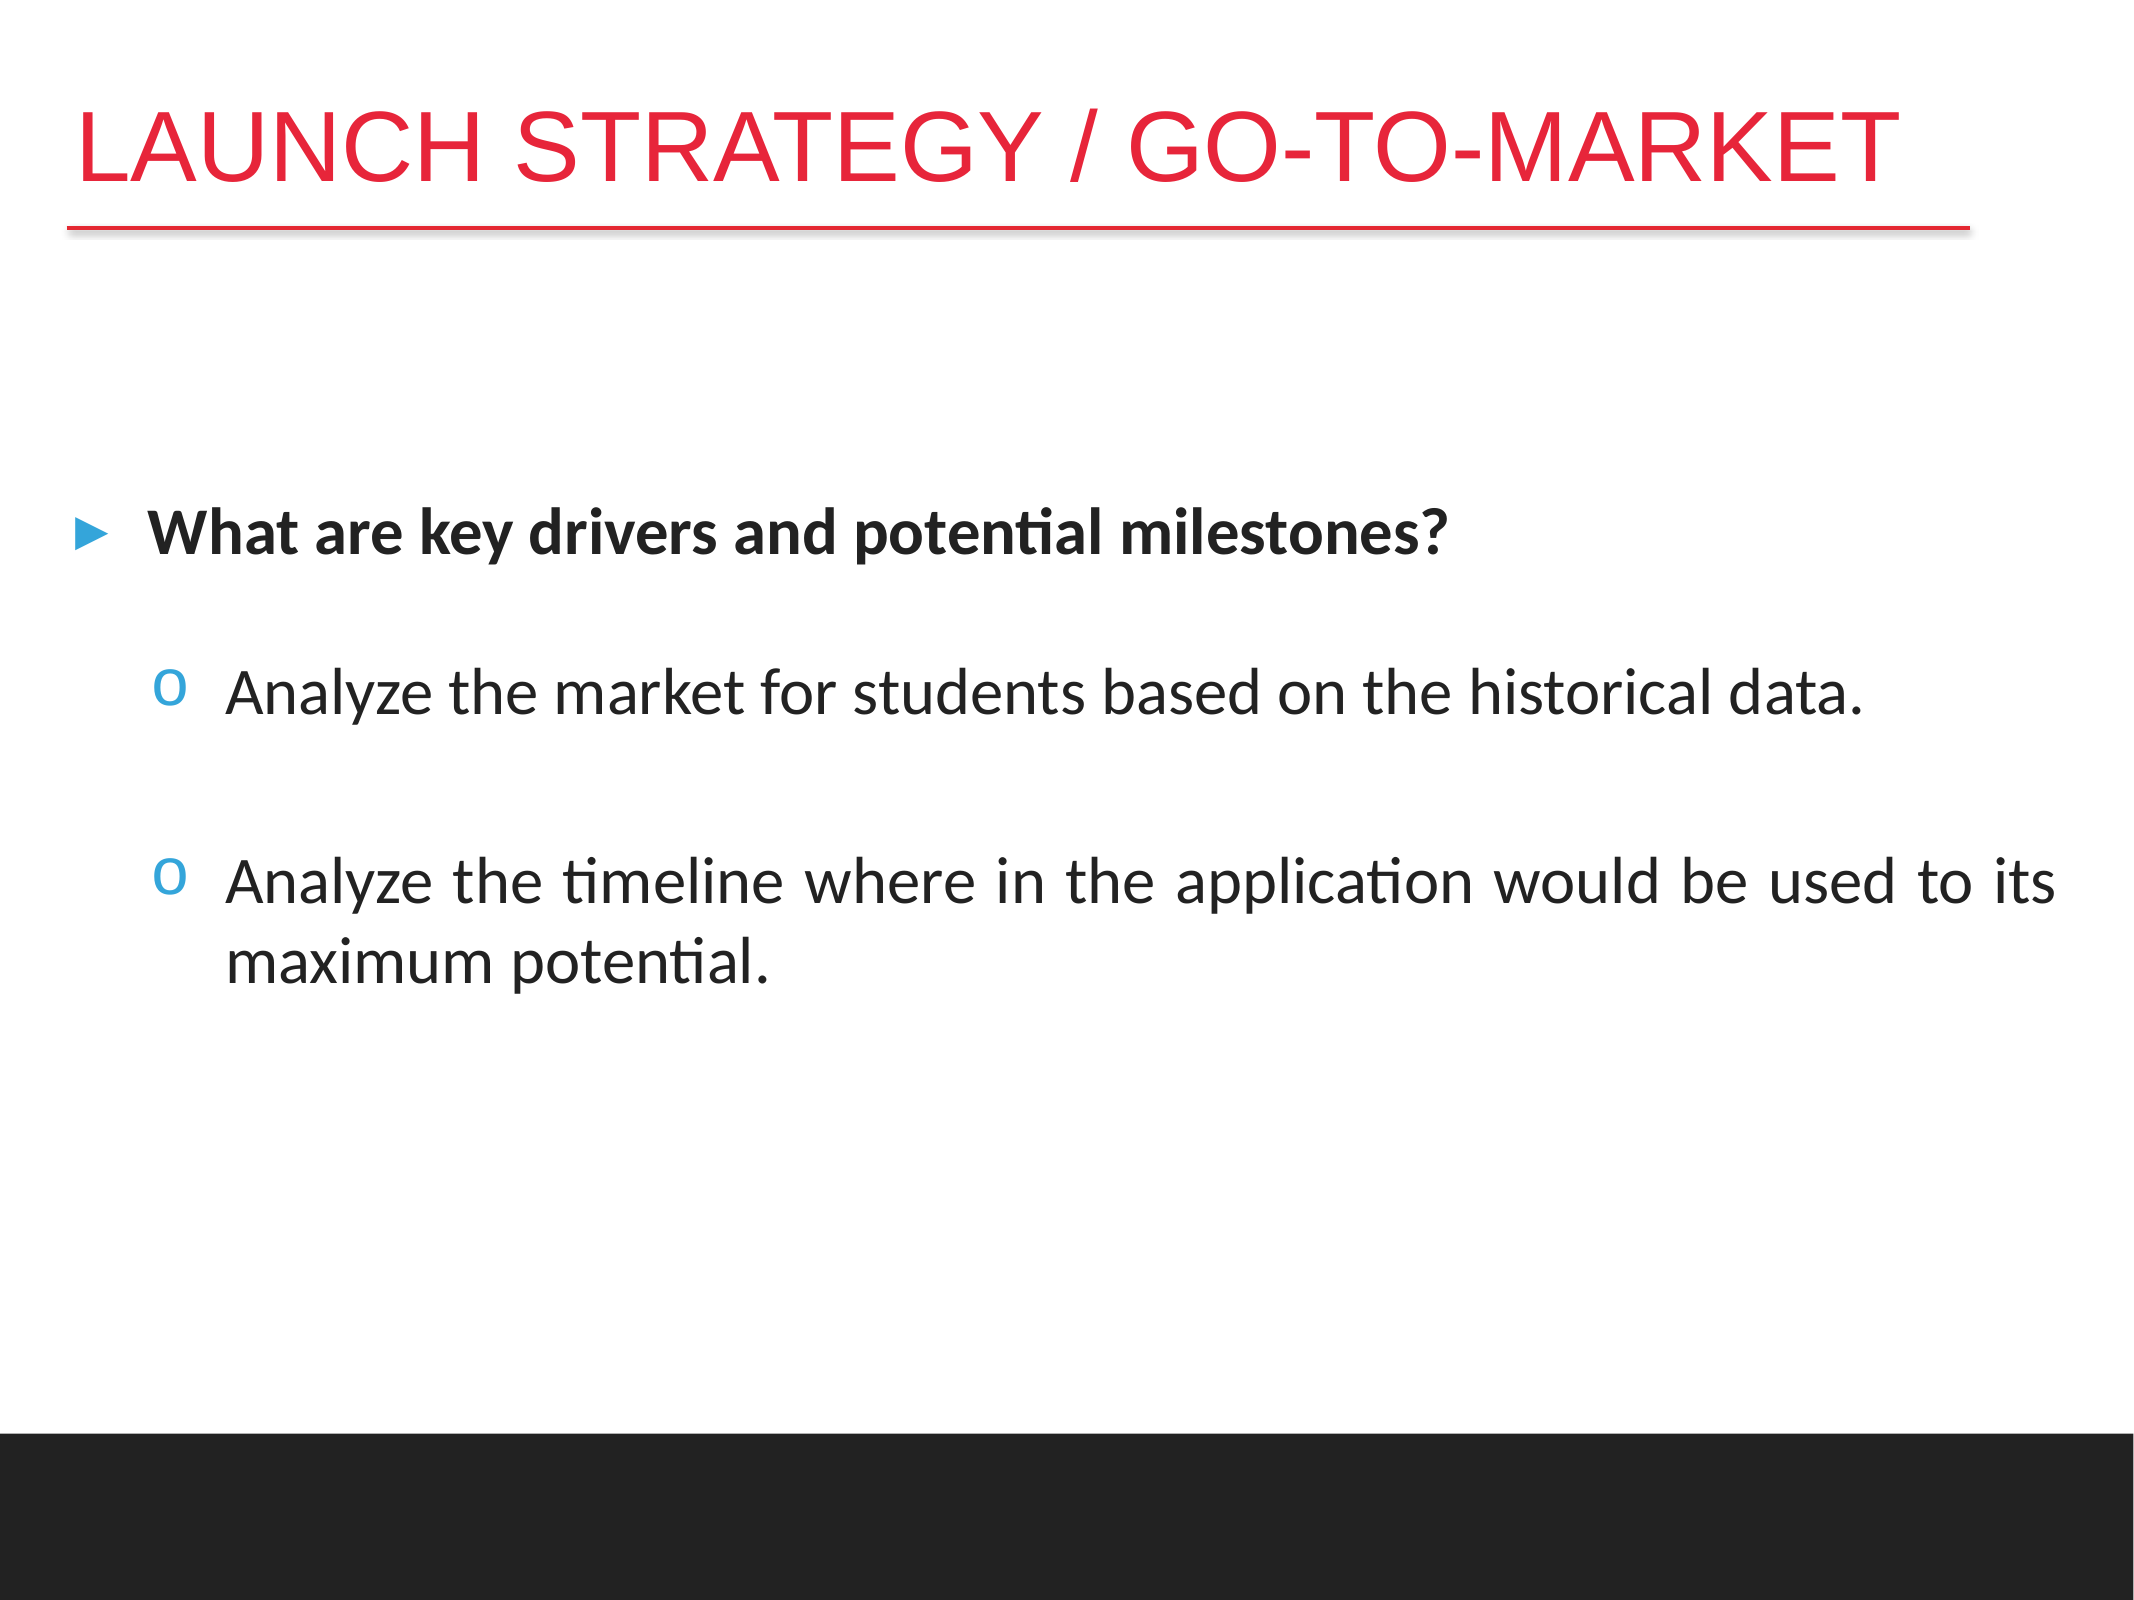

# LAUNCH STRATEGY / GO-TO-MARKET
What are key drivers and potential milestones?

Analyze the market for students based on the historical data.

Analyze the timeline where in the application would be used to its maximum potential.